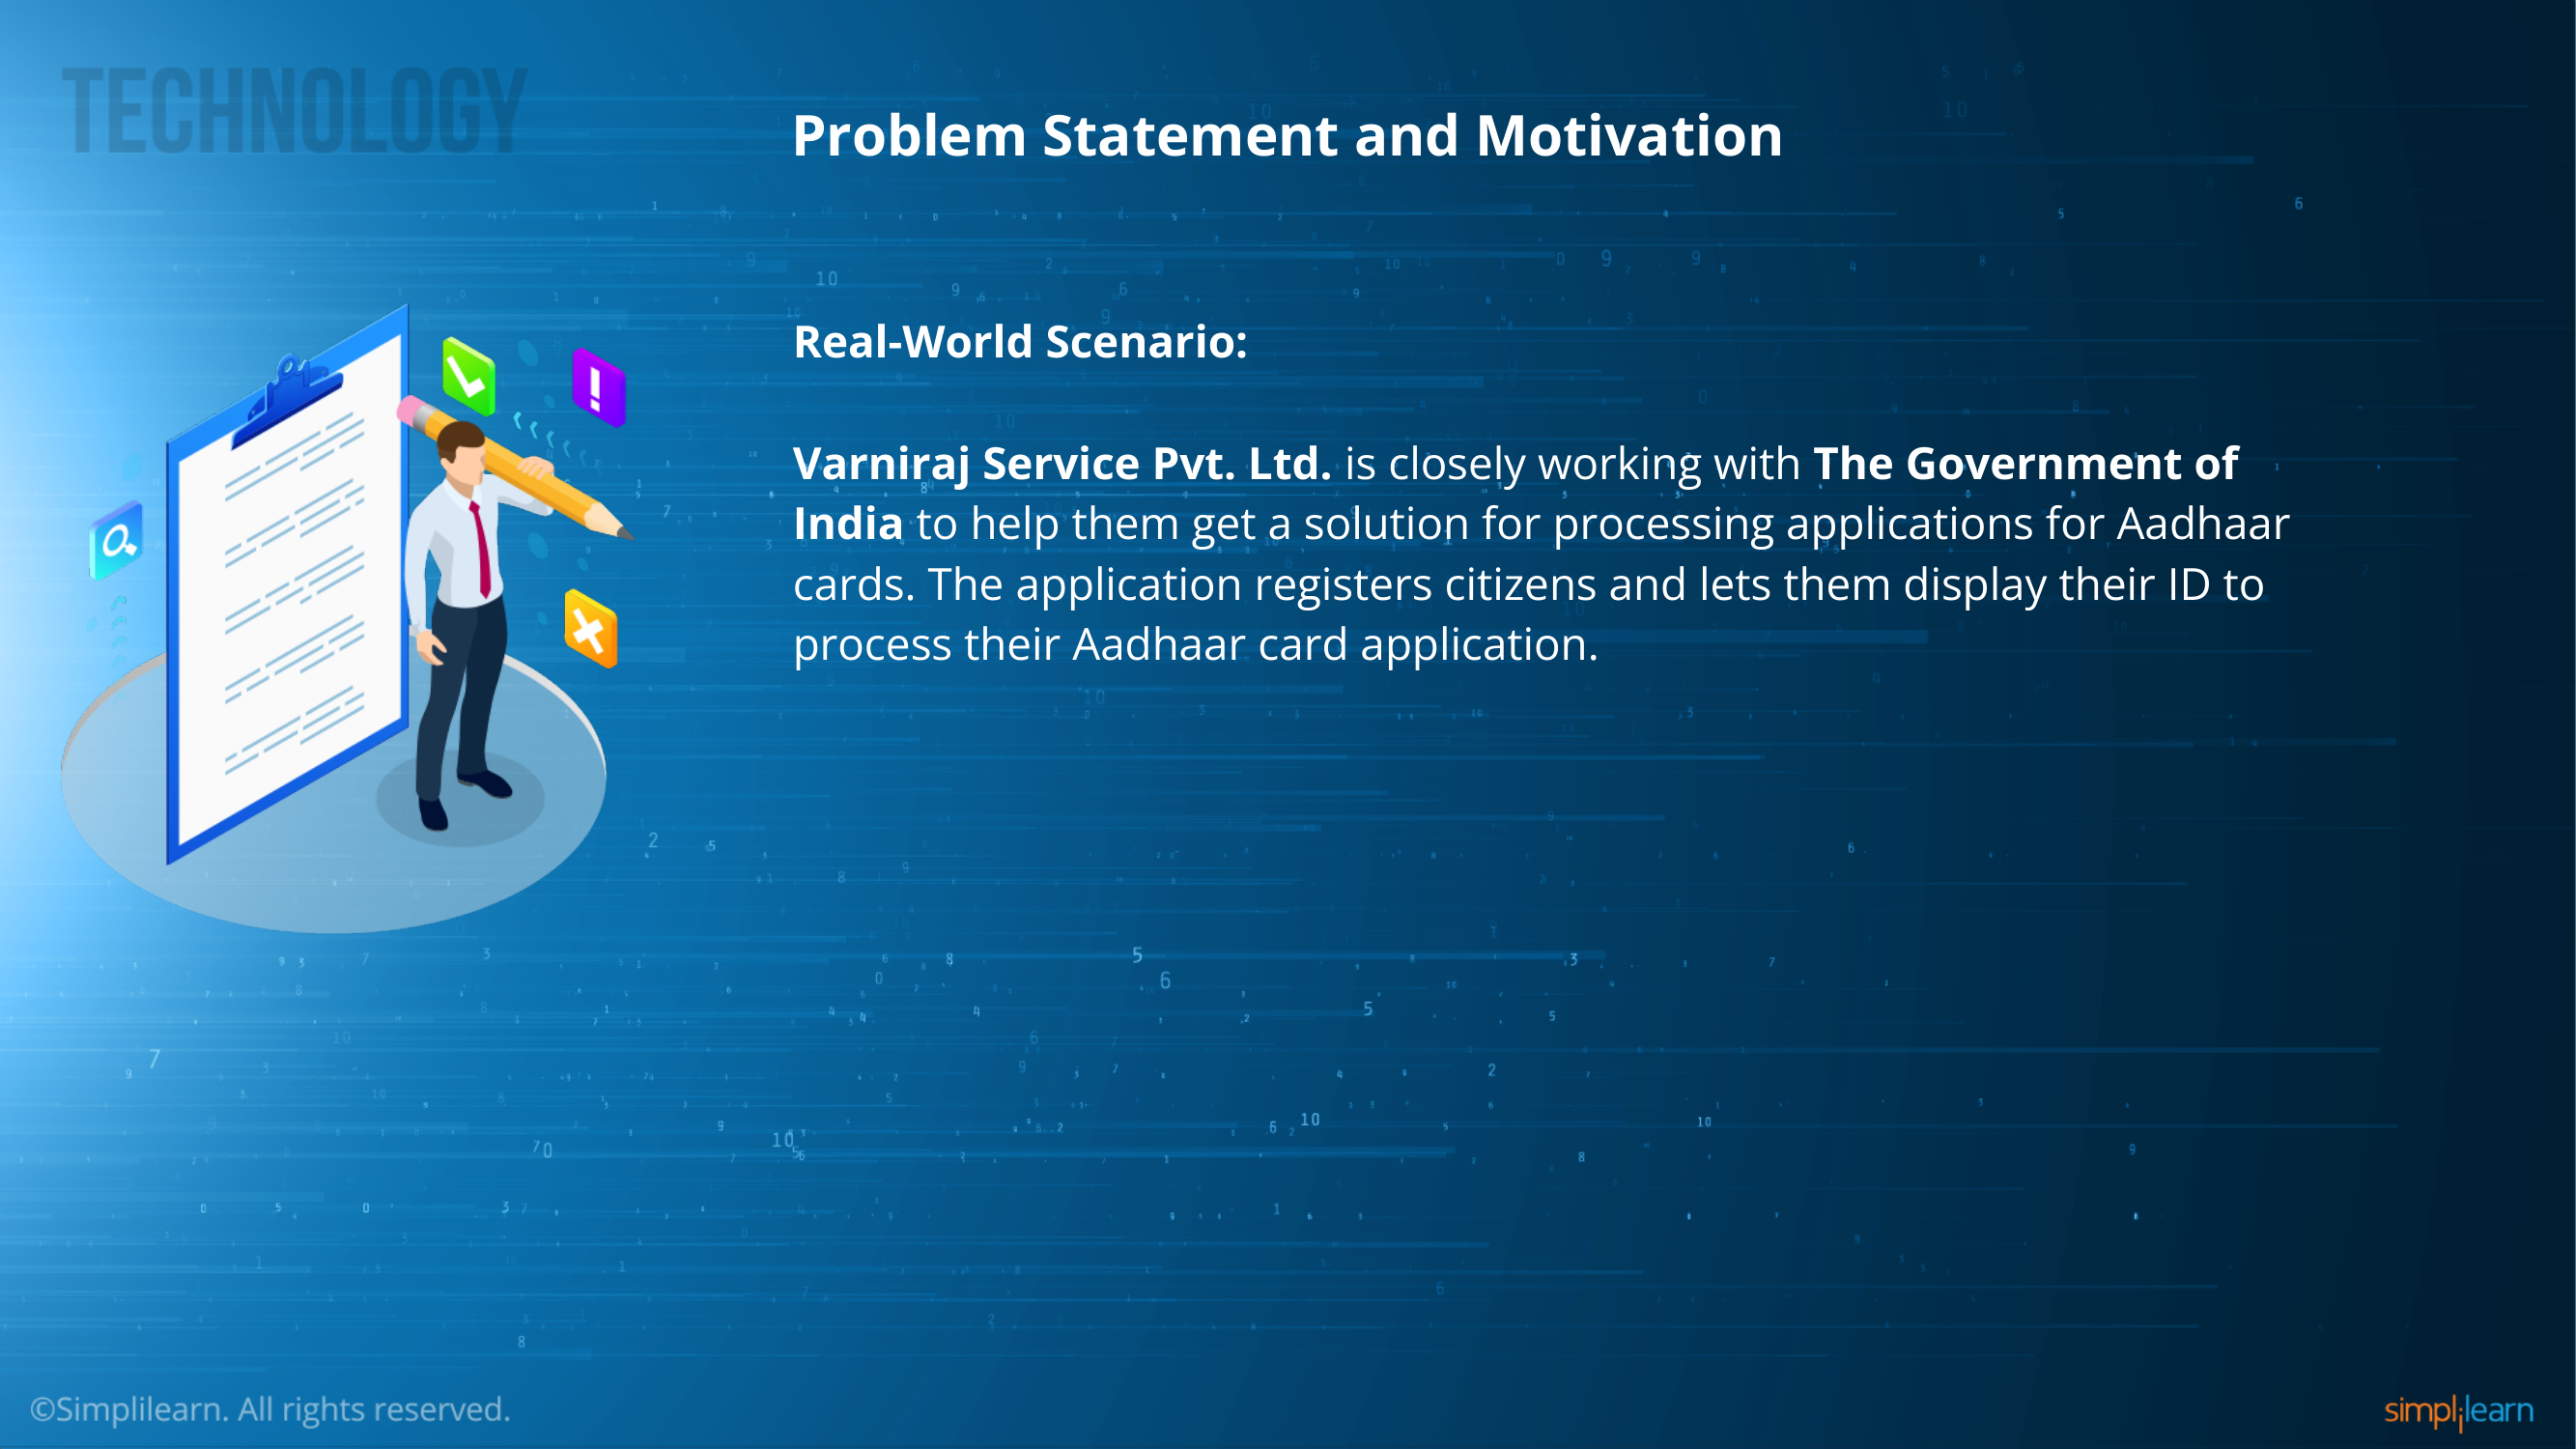

# Problem Statement and Motivation
Real-World Scenario:

Varniraj Service Pvt. Ltd. is closely working with The Government of India to help them get a solution for processing applications for Aadhaar cards. The application registers citizens and lets them display their ID to process their Aadhaar card application.